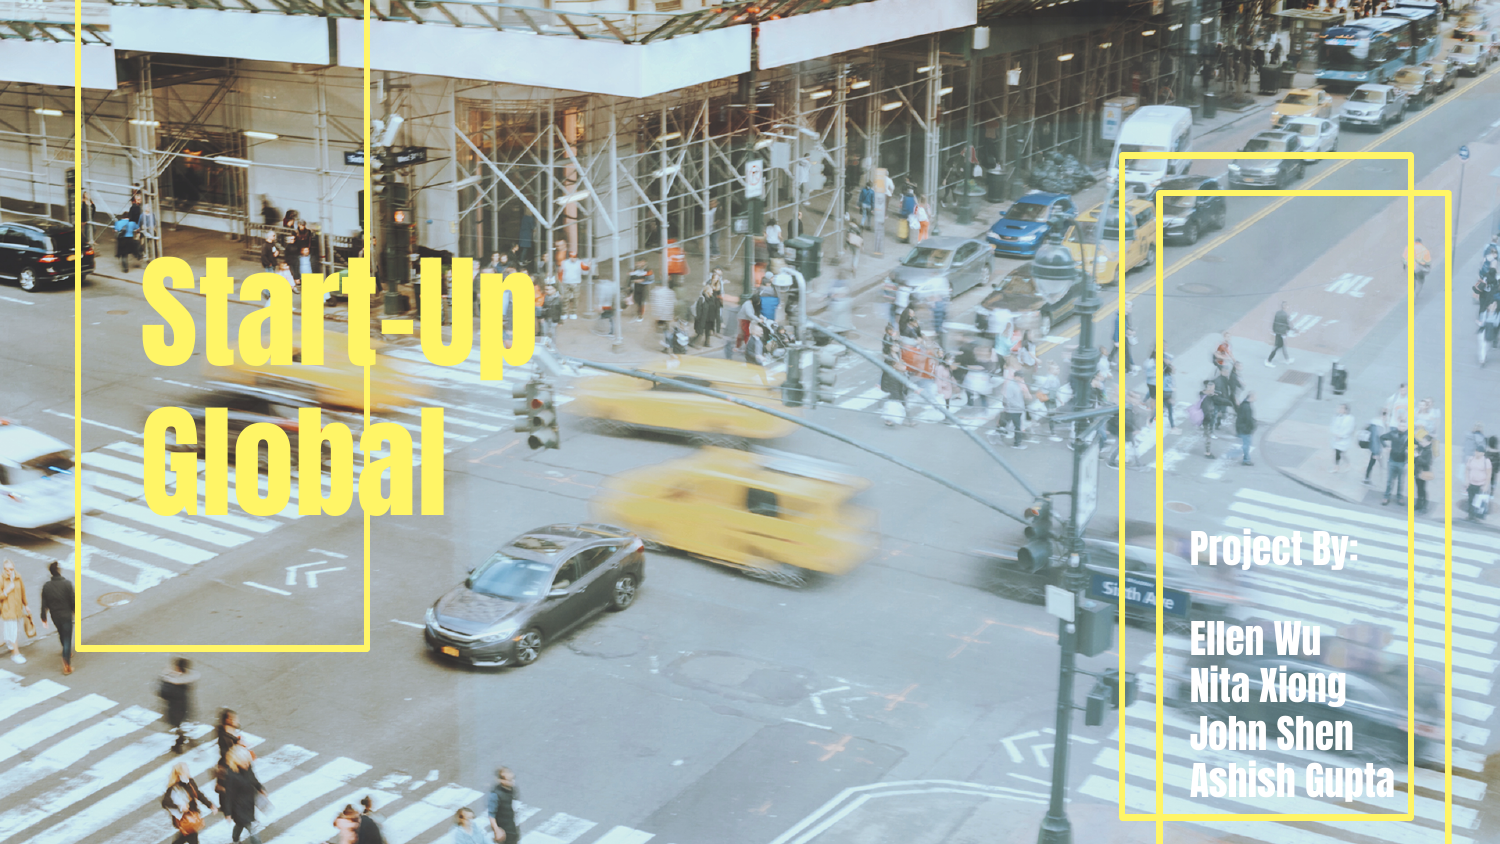

# Start-Up Global
Project By:

Ellen Wu
Nita Xiong
John Shen
Ashish Gupta